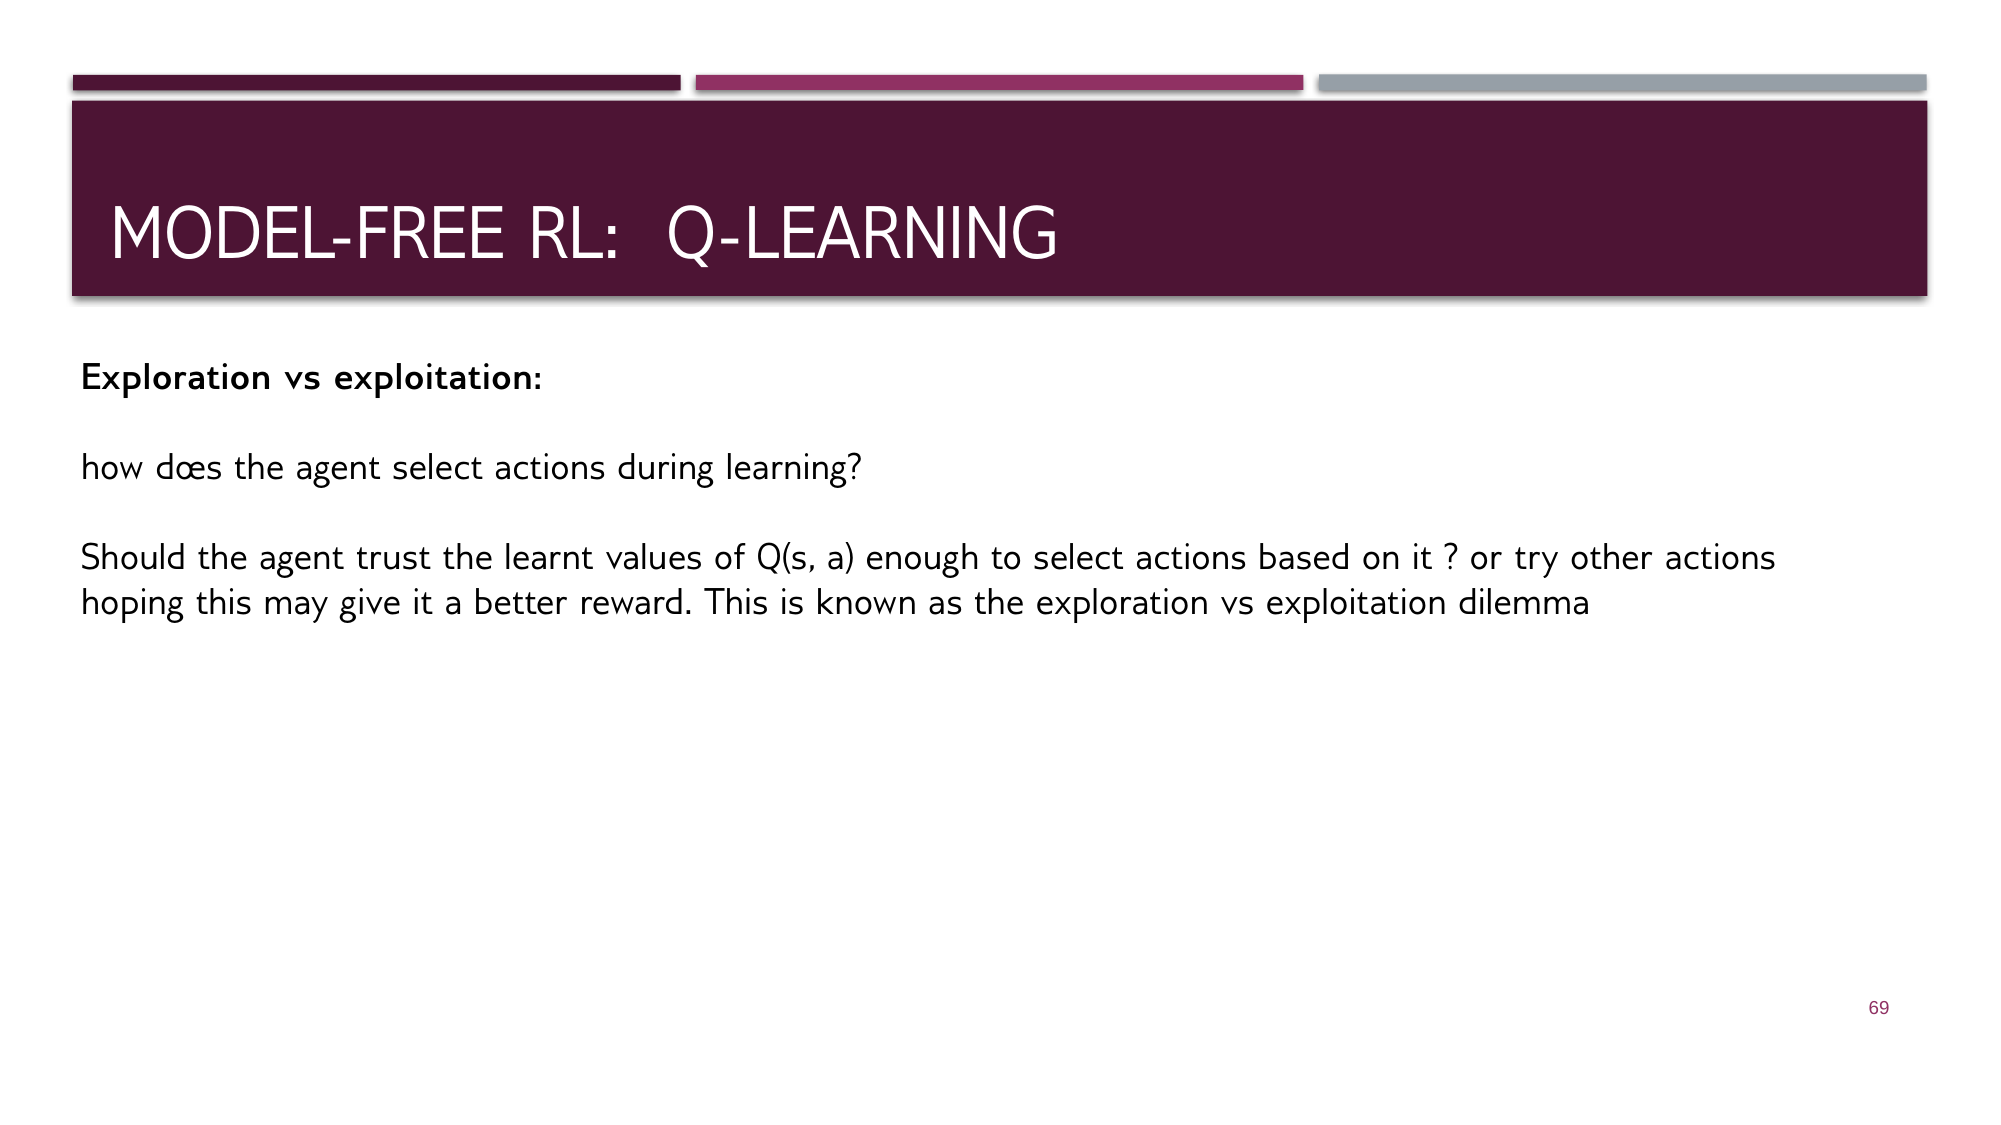

# Model-free rl:  Q-LEARNING
Exploration vs exploitation:

how does the agent select actions during learning?

Should the agent trust the learnt values of Q(s, a) enough to select actions based on it ? or try other actions hoping this may give it a better reward. This is known as the exploration vs exploitation dilemma
69